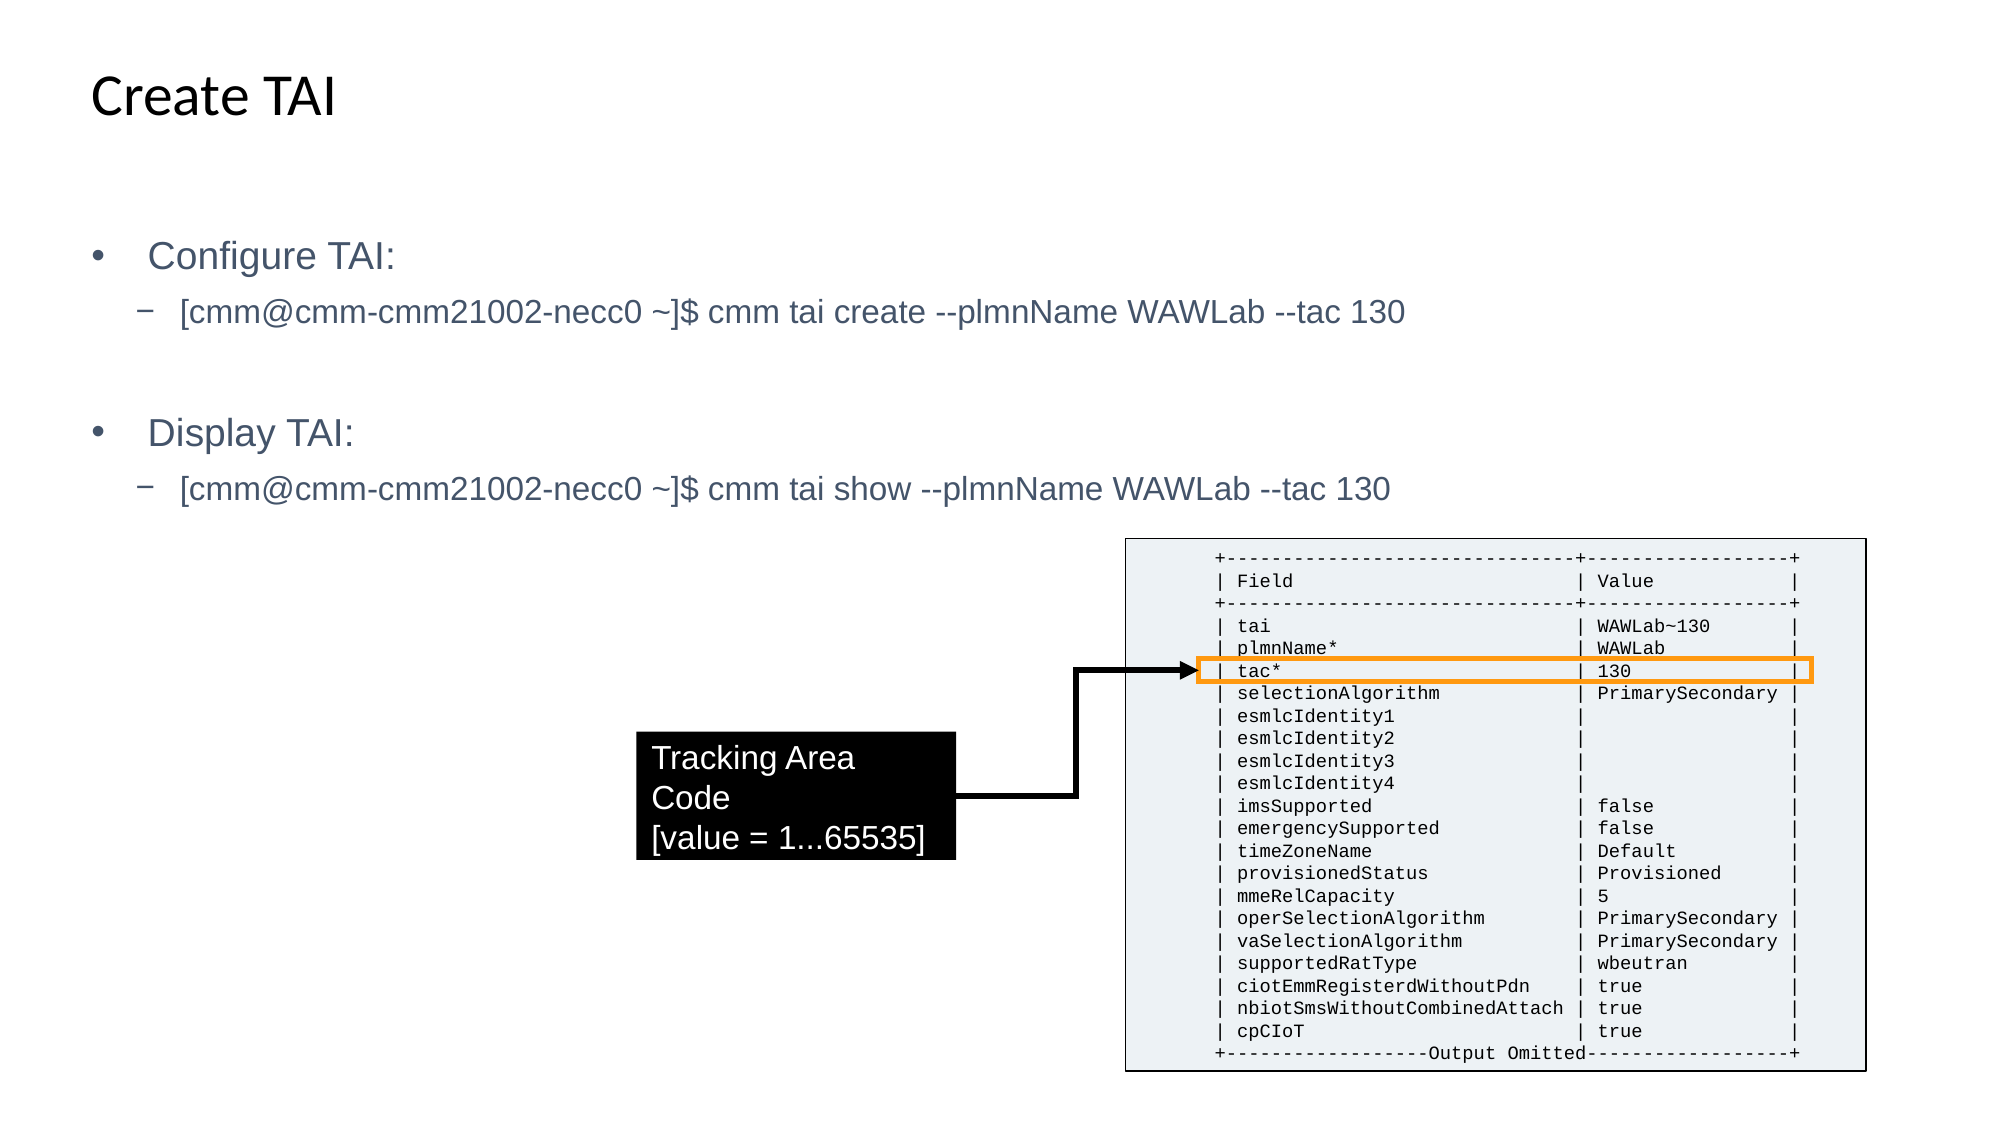

Slide excluded from Table of Contents
# Create TAI
Configure TAI:
[cmm@cmm-cmm21002-necc0 ~]$ cmm tai create --plmnName WAWLab --tac 130

Display TAI:
[cmm@cmm-cmm21002-necc0 ~]$ cmm tai show --plmnName WAWLab --tac 130

+-------------------------------+------------------+
| Field                         | Value            |
+-------------------------------+------------------+
| tai                           | WAWLab~130       |
| plmnName*                     | WAWLab           |
| tac*                          | 130              |
| selectionAlgorithm            | PrimarySecondary |
| esmlcIdentity1                |                  |
| esmlcIdentity2                |                  |
| esmlcIdentity3                |                  |
| esmlcIdentity4                |                  |
| imsSupported                  | false            |
| emergencySupported            | false            |
| timeZoneName                  | Default          |
| provisionedStatus             | Provisioned      |
| mmeRelCapacity                | 5                |
| operSelectionAlgorithm        | PrimarySecondary |
| vaSelectionAlgorithm          | PrimarySecondary |
| supportedRatType              | wbeutran         |
| ciotEmmRegisterdWithoutPdn    | true             |
| nbiotSmsWithoutCombinedAttach | true             |
| cpCIoT                        | true             |
+------------------Output Omitted------------------+

Tracking Area Code
[value = 1...65535]